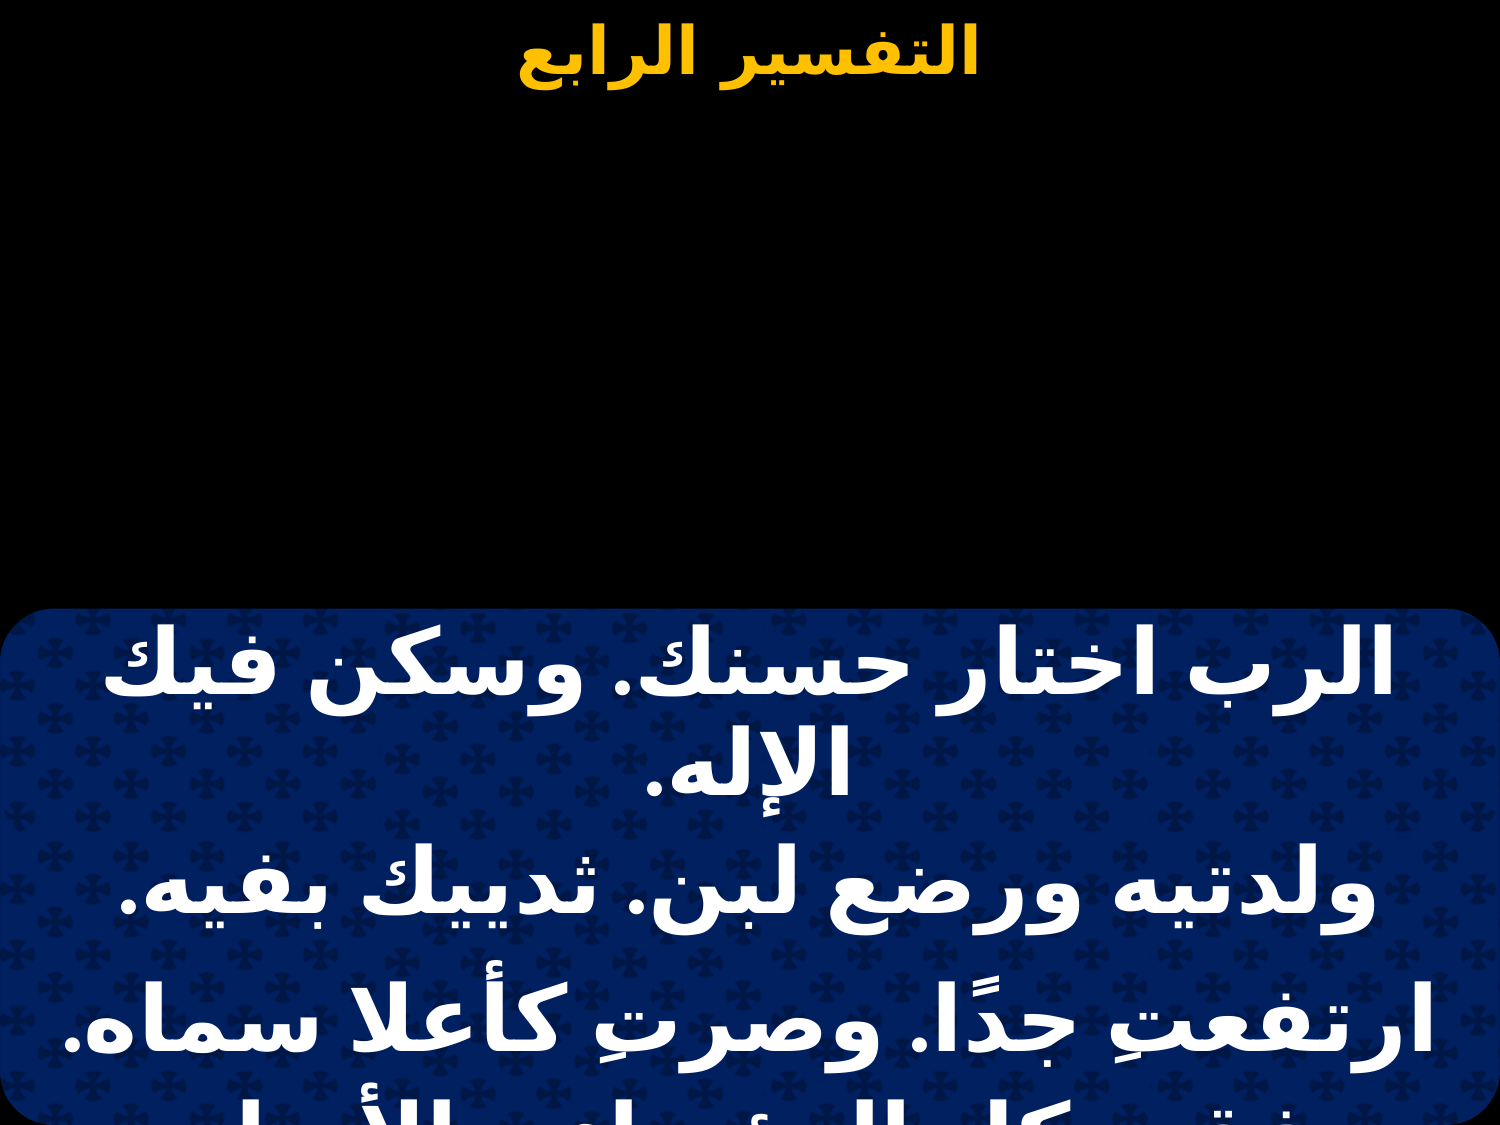

#
| الرب اختار حسنك. وسكن فيك الإله. |
| --- |
| ولدتيه ورضع لبن. ثدييك بفيه. |
|  |
| ارتفعتِ جدًا. وصرتِ كأعلا سماه. |
| فقت كل الرؤساء. والأبرار والصديقيين. |